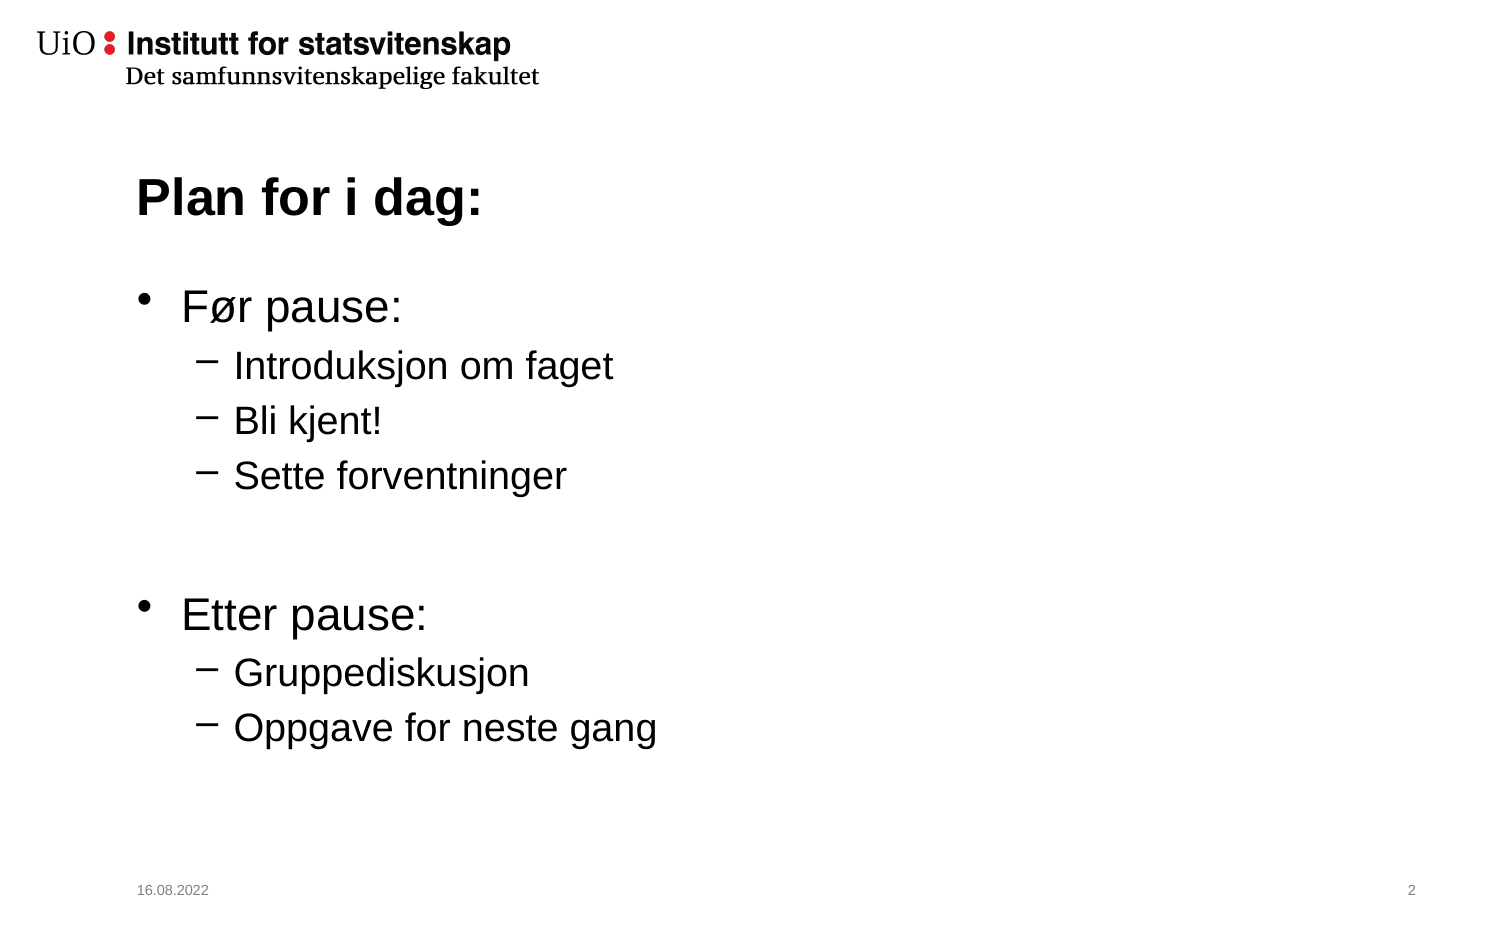

# Plan for i dag:
Før pause:
Introduksjon om faget
Bli kjent!
Sette forventninger

Etter pause:
Gruppediskusjon
Oppgave for neste gang
16.08.2022
2